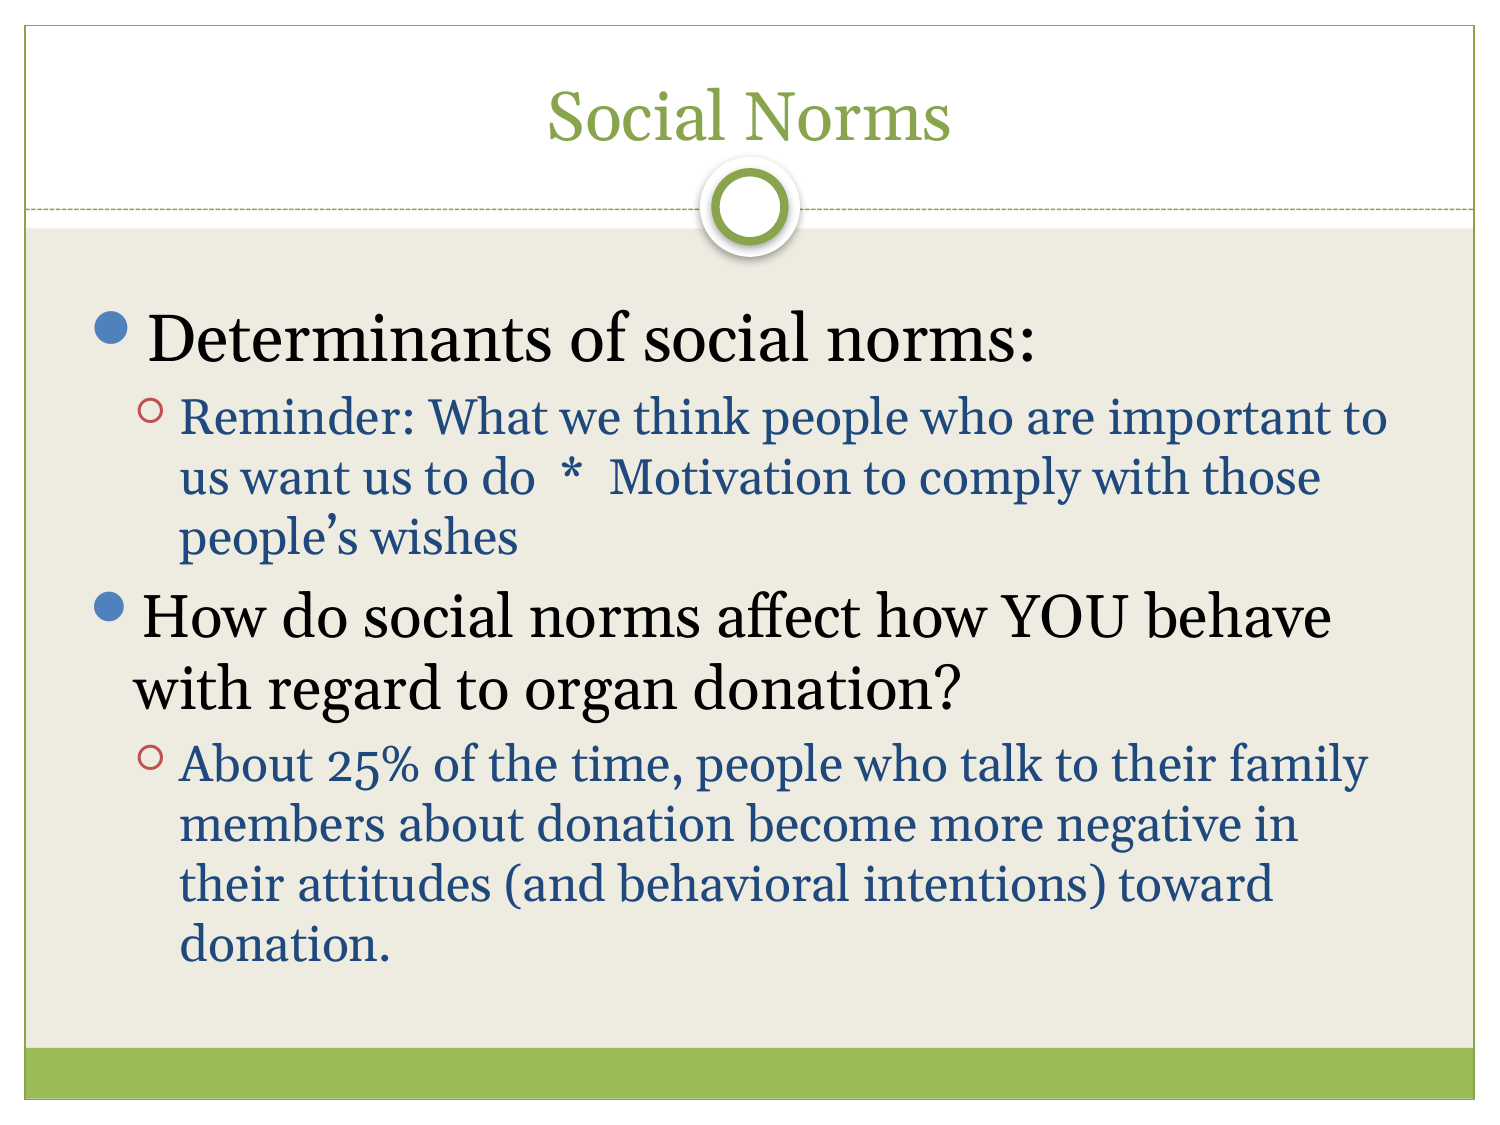

# Social Norms
Determinants of social norms:
Reminder: What we think people who are important to us want us to do  *  Motivation to comply with those people’s wishes
How do social norms affect how YOU behave with regard to organ donation?
About 25% of the time, people who talk to their family members about donation become more negative in their attitudes (and behavioral intentions) toward donation.